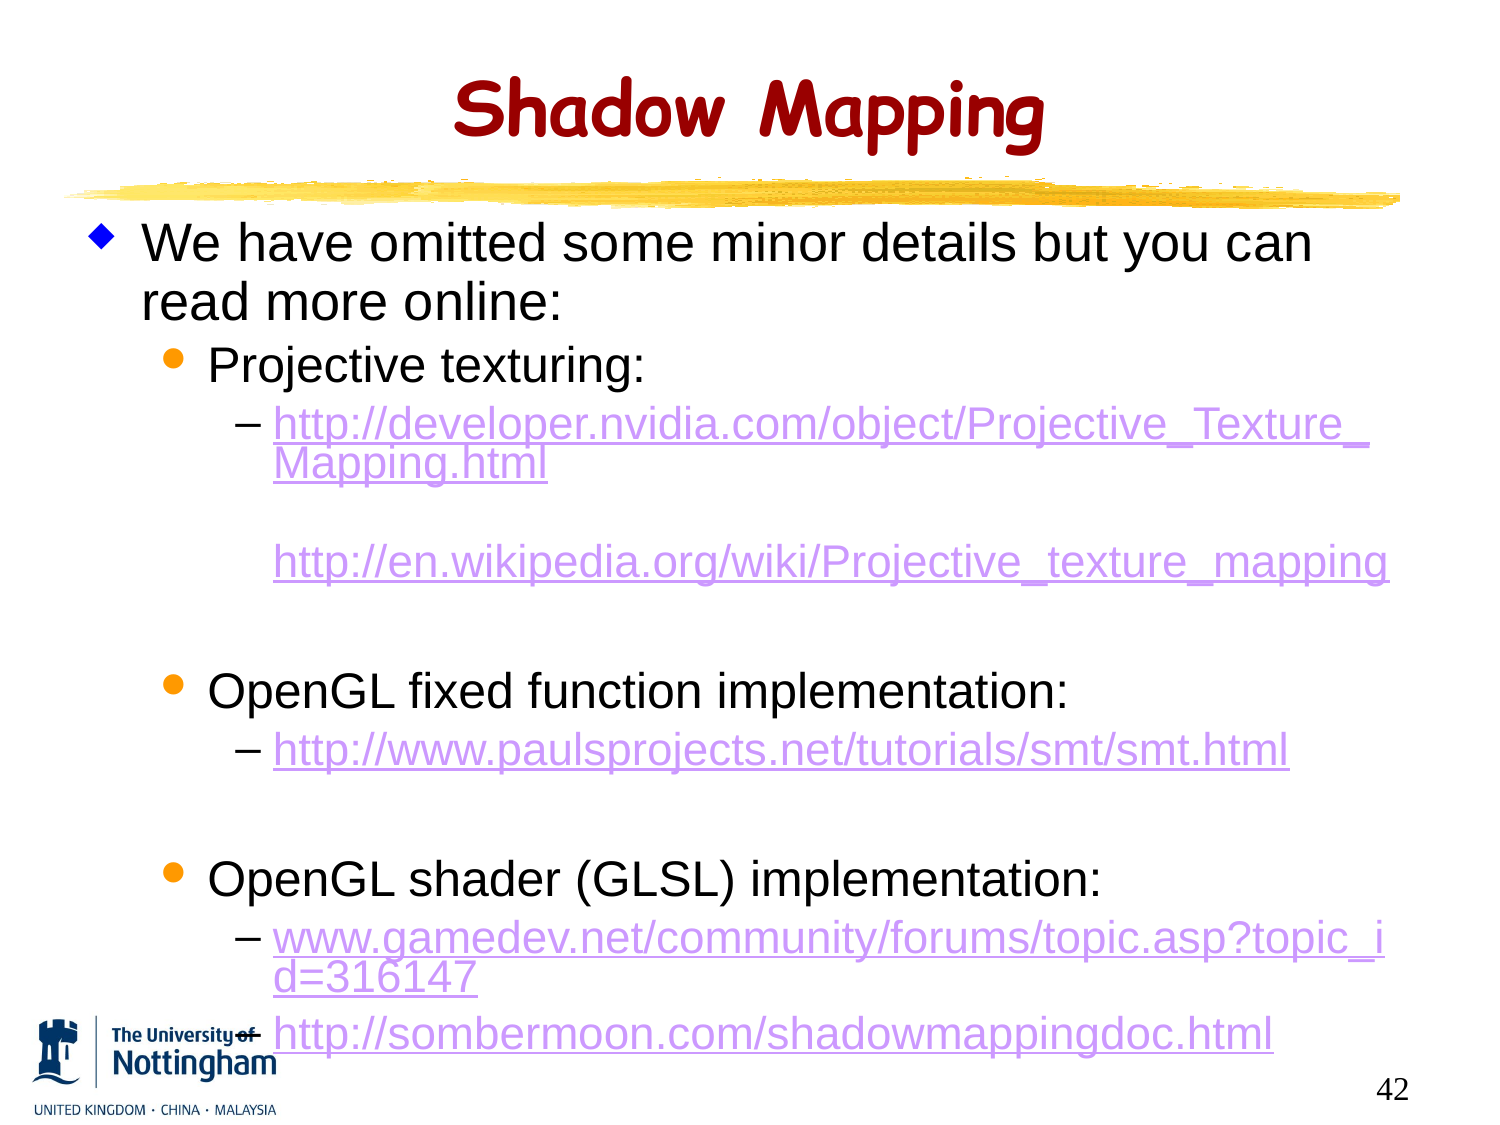

# Shadow Mapping
We have omitted some minor details but you can read more online:
Projective texturing:
http://developer.nvidia.com/object/Projective_Texture_Mapping.html
http://en.wikipedia.org/wiki/Projective_texture_mapping

OpenGL fixed function implementation:
http://www.paulsprojects.net/tutorials/smt/smt.html

OpenGL shader (GLSL) implementation:
www.gamedev.net/community/forums/topic.asp?topic_id=316147
http://sombermoon.com/shadowmappingdoc.html
42